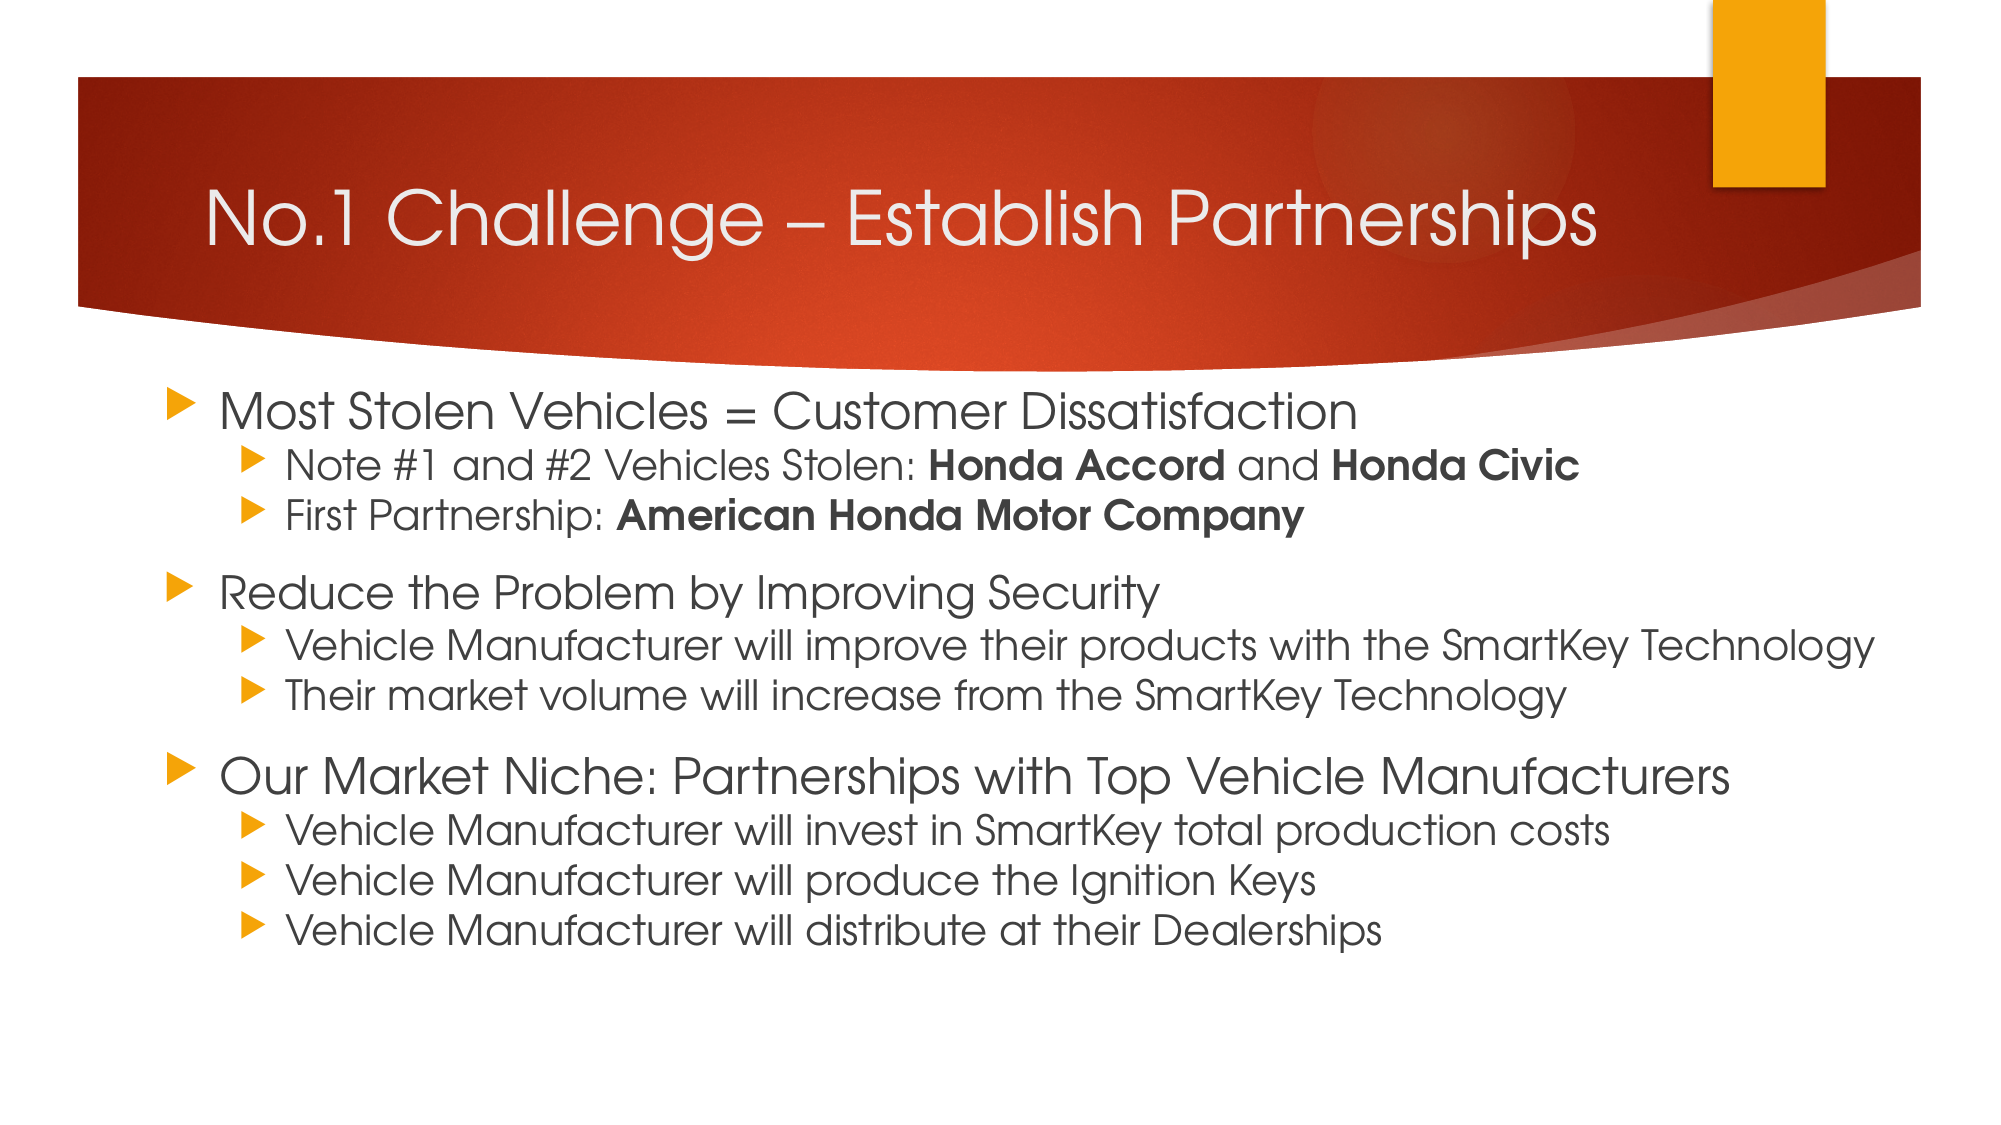

# No.1 Challenge – Establish Partnerships
Most Stolen Vehicles = Customer Dissatisfaction
Note #1 and #2 Vehicles Stolen: Honda Accord and Honda Civic
First Partnership: American Honda Motor Company
Reduce the Problem by Improving Security
Vehicle Manufacturer will improve their products with the SmartKey Technology
Their market volume will increase from the SmartKey Technology
Our Market Niche: Partnerships with Top Vehicle Manufacturers
Vehicle Manufacturer will invest in SmartKey total production costs
Vehicle Manufacturer will produce the Ignition Keys
Vehicle Manufacturer will distribute at their Dealerships